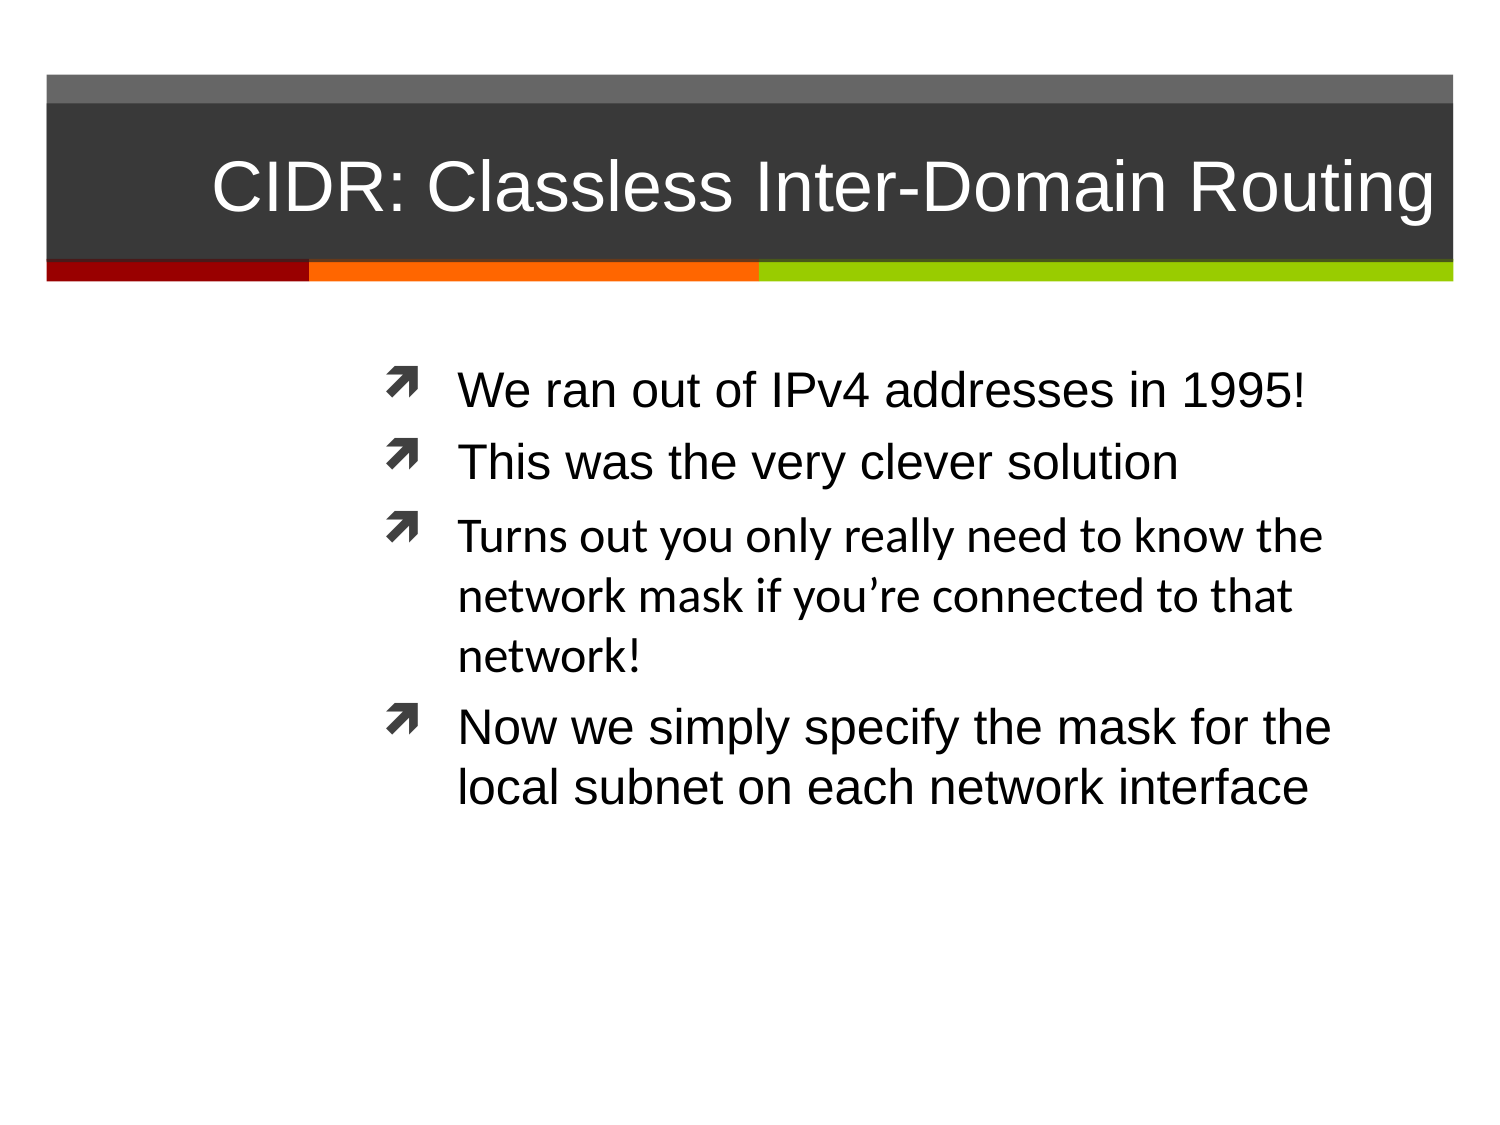

# CIDR: Classless Inter-Domain Routing
We ran out of IPv4 addresses in 1995!
This was the very clever solution
Turns out you only really need to know the network mask if you’re connected to that network!
Now we simply specify the mask for the local subnet on each network interface